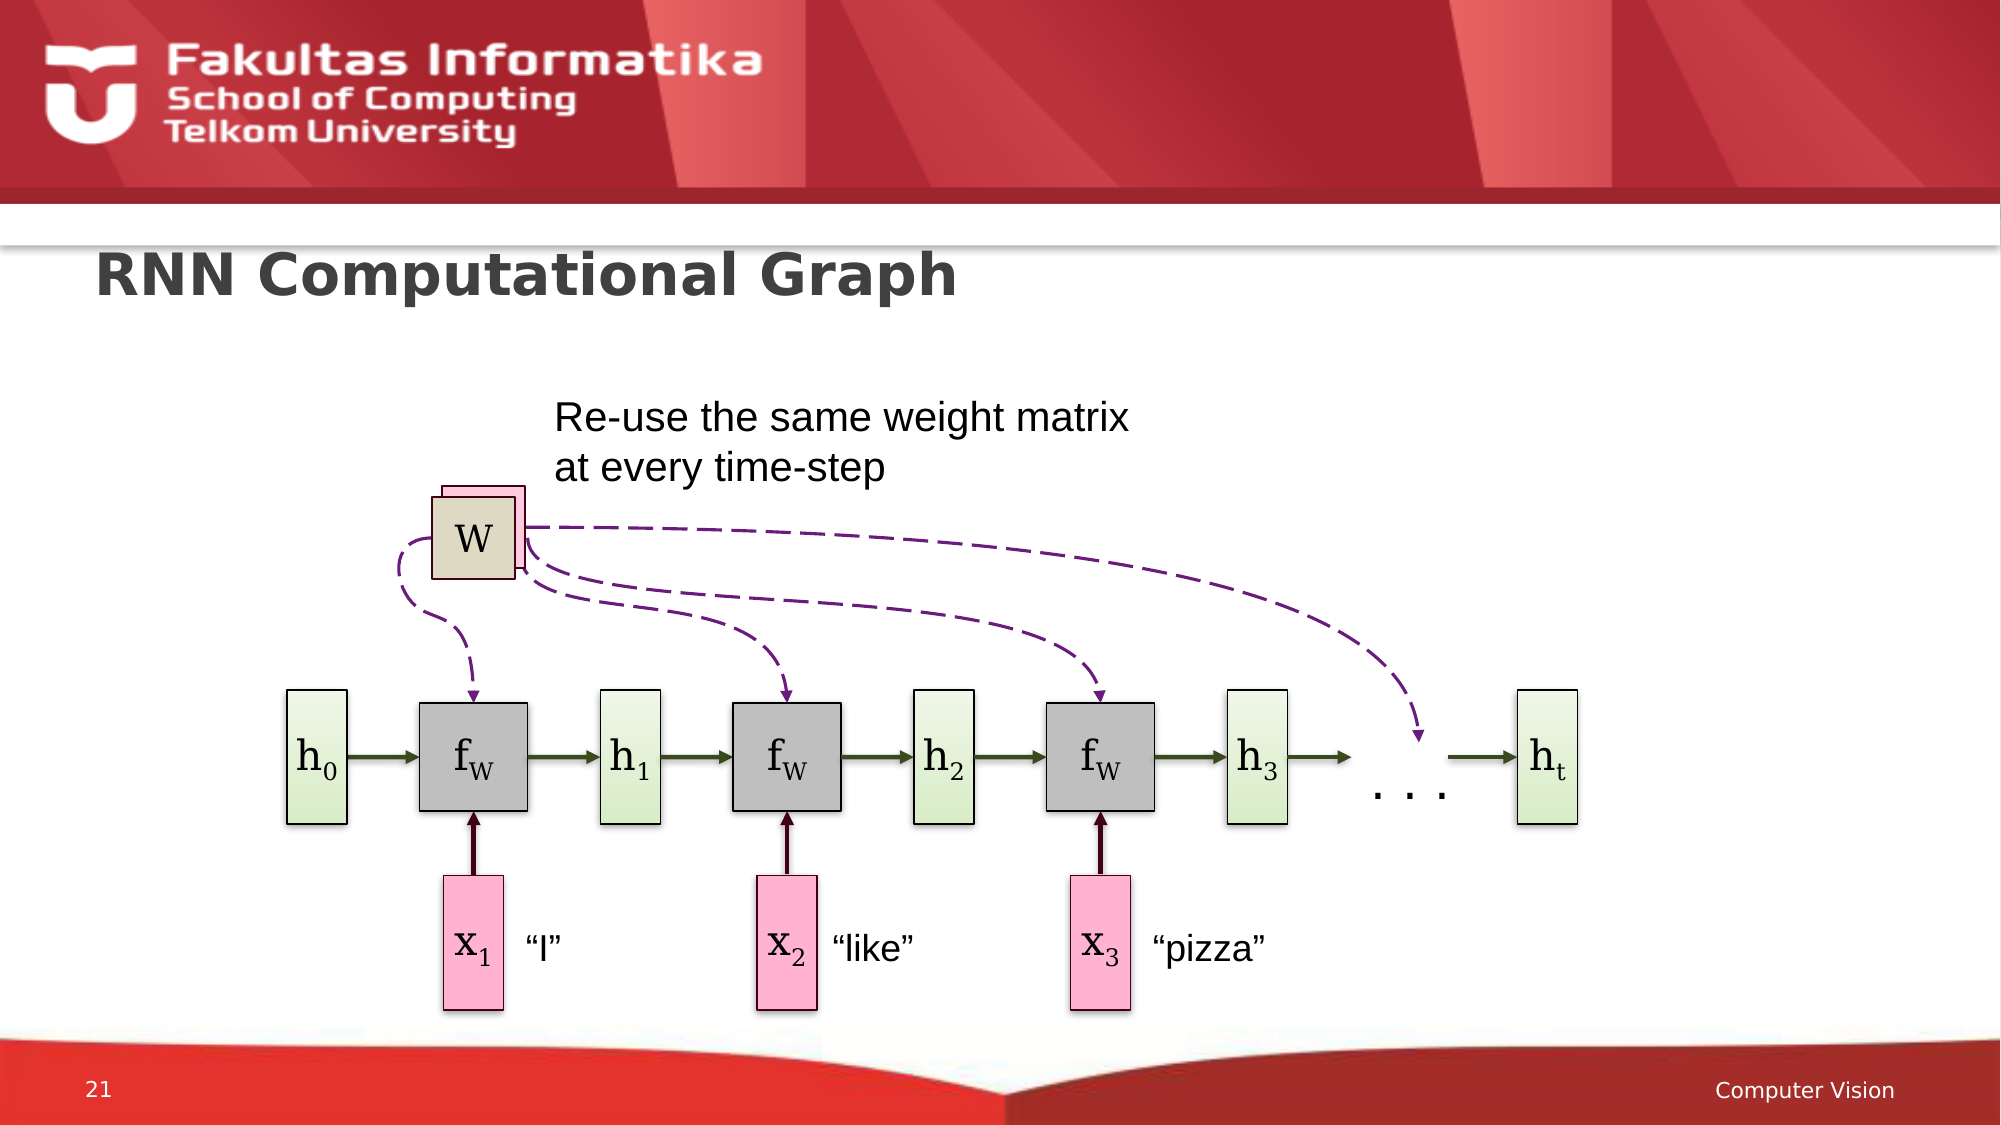

# RNN Computational Graph
Re-use the same weight matrix at every time-step
W
W
h0
ht
h1
h2
h3
fW
fW
fW
. . .
x1
x2
x3
“I”
“like”
“pizza”
Computer Vision
21